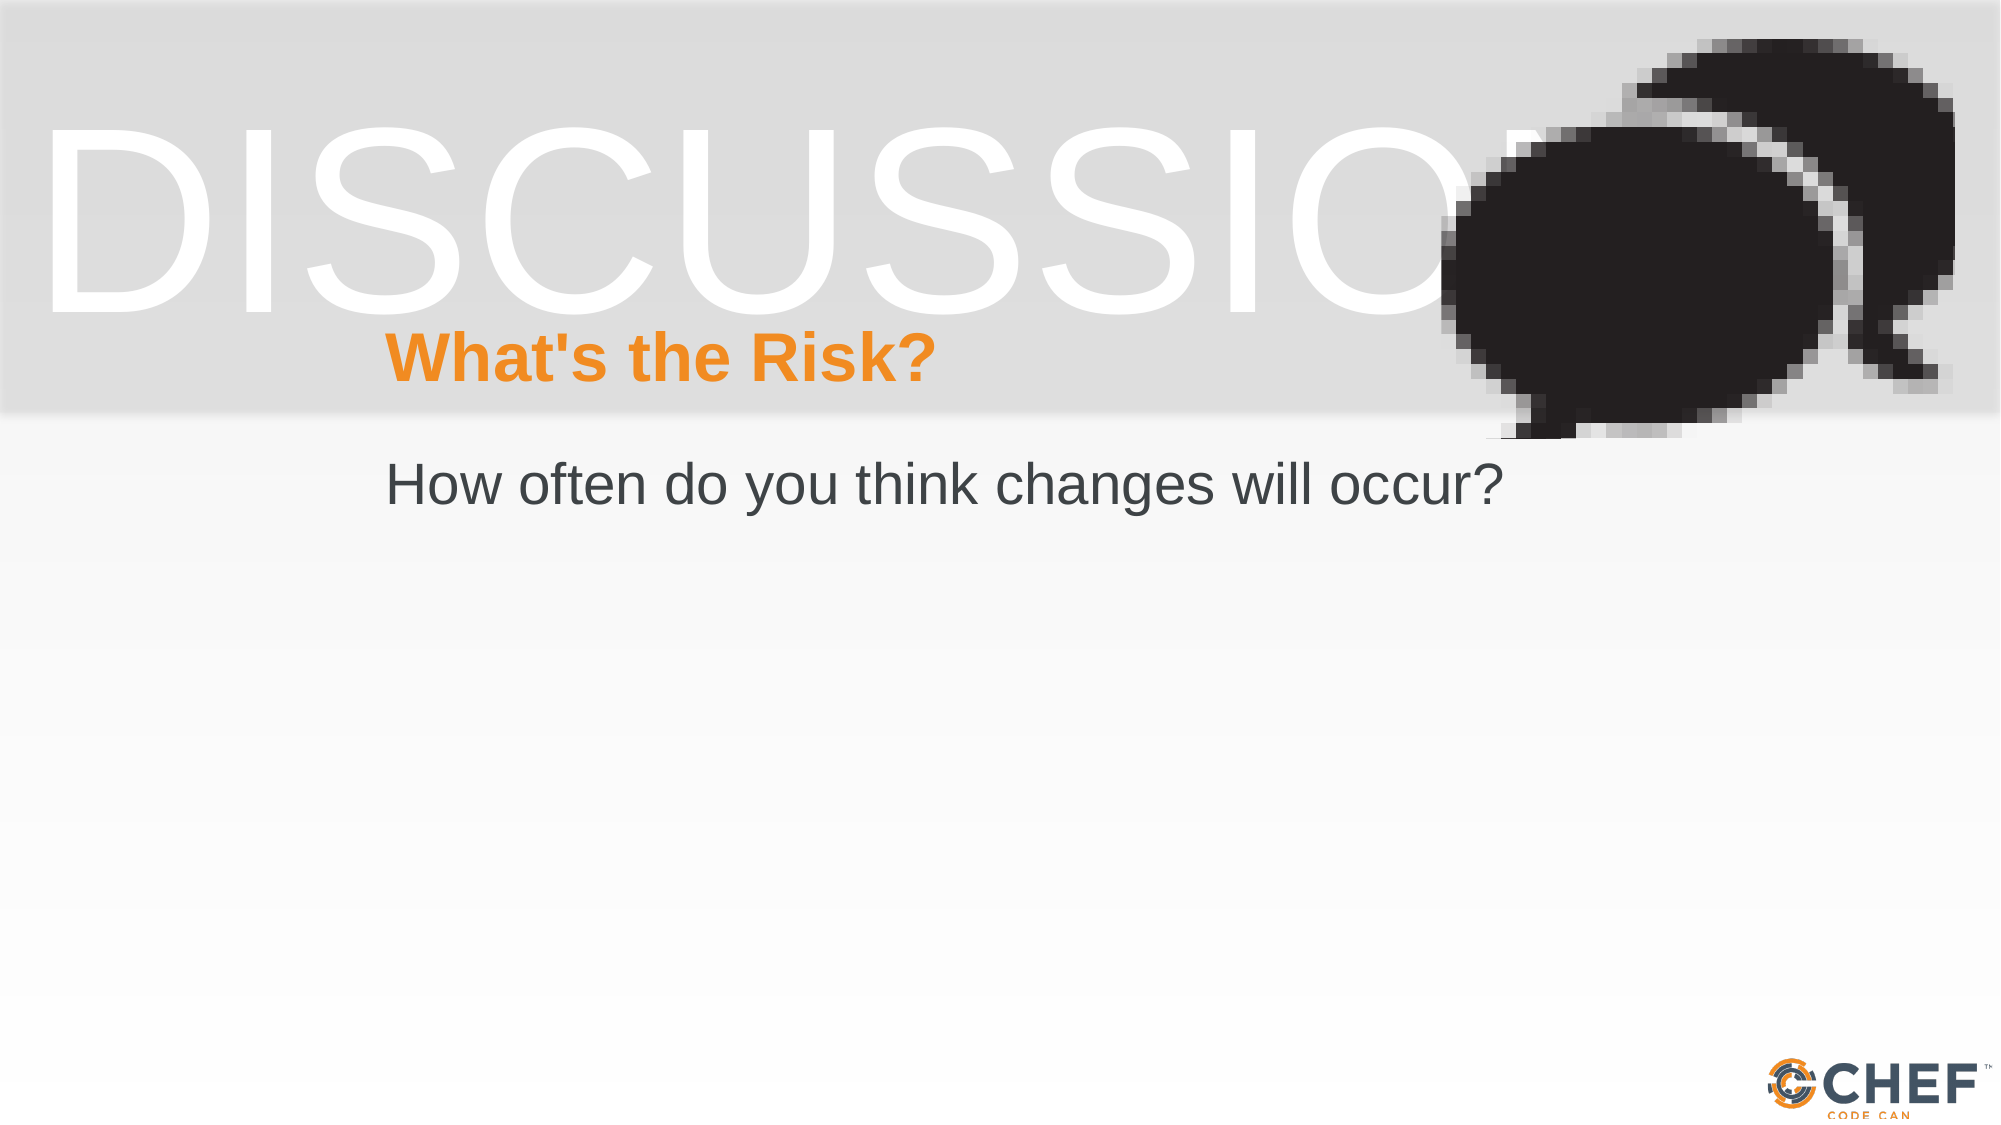

# What's the Risk?
How often do you think changes will occur?